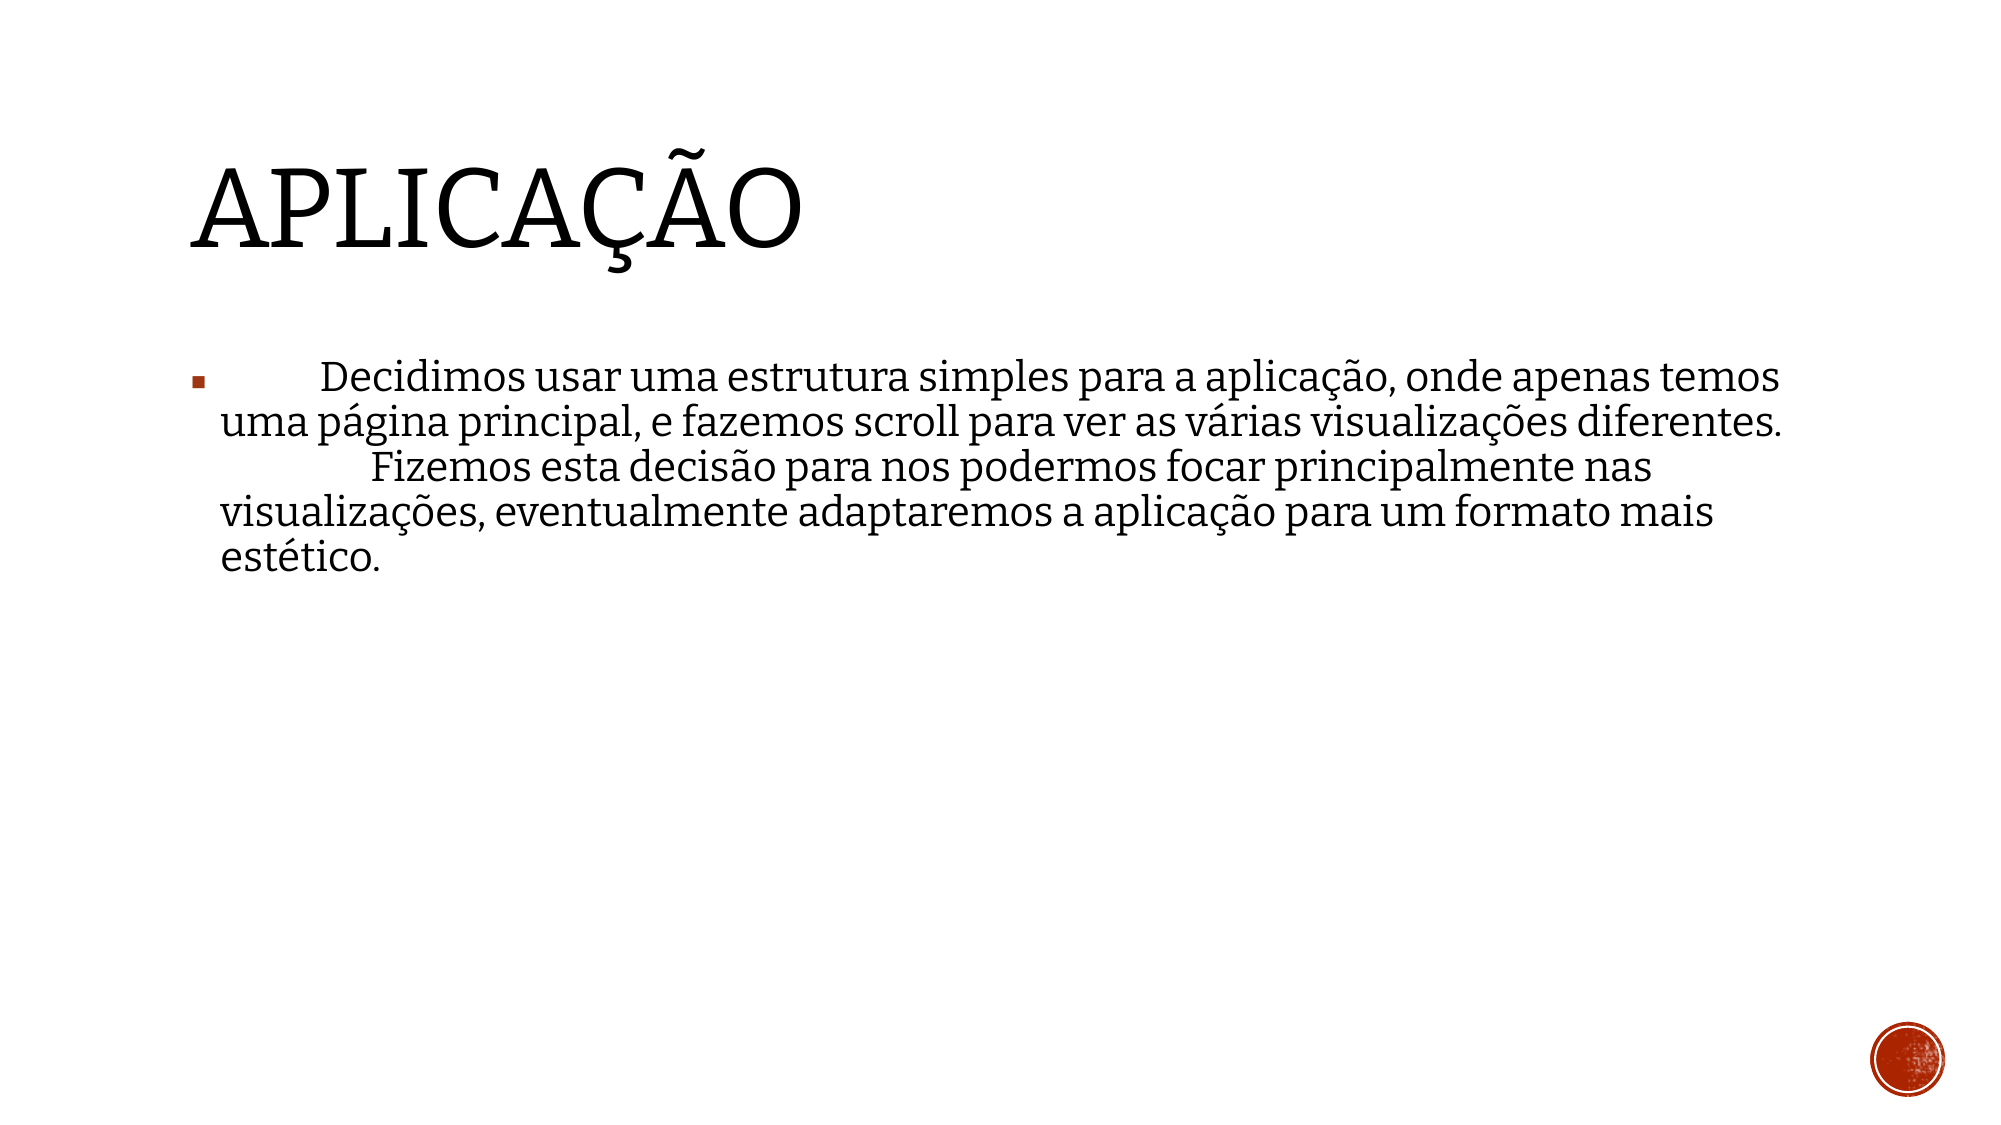

# APLICAÇÃO
            Decidimos usar uma estrutura simples para a aplicação, onde apenas temos uma página principal, e fazemos scroll para ver as várias visualizações diferentes. 	Fizemos esta decisão para nos podermos focar principalmente nas visualizações, eventualmente adaptaremos a aplicação para um formato mais estético.